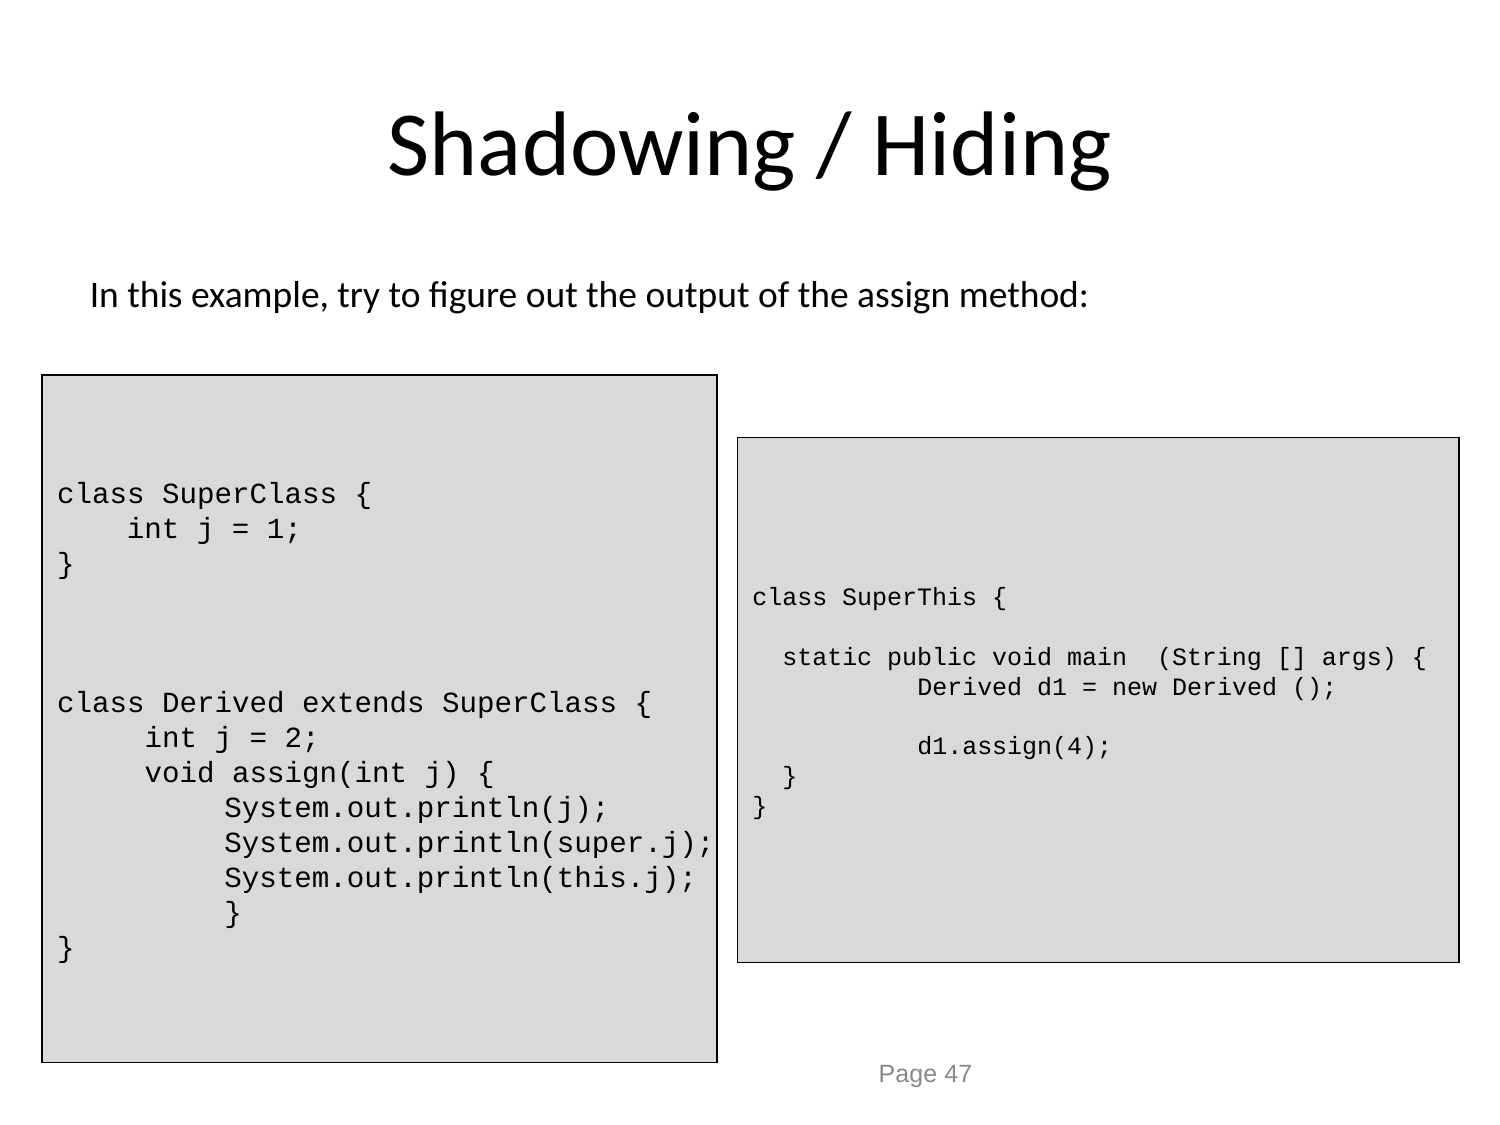

# Shadowing / Hiding
In this example, try to figure out the output of the assign method:
class SuperClass {
    int j = 1;
}

class Derived extends SuperClass {
     int j = 2;
     void assign(int j) {
	 System.out.println(j);
	 System.out.println(super.j);
	 System.out.println(this.j);
	 }
}
class SuperThis {

  static public void main  (String [] args) {
	 Derived d1 = new Derived ();

	 d1.assign(4);
  }
}
Page 47